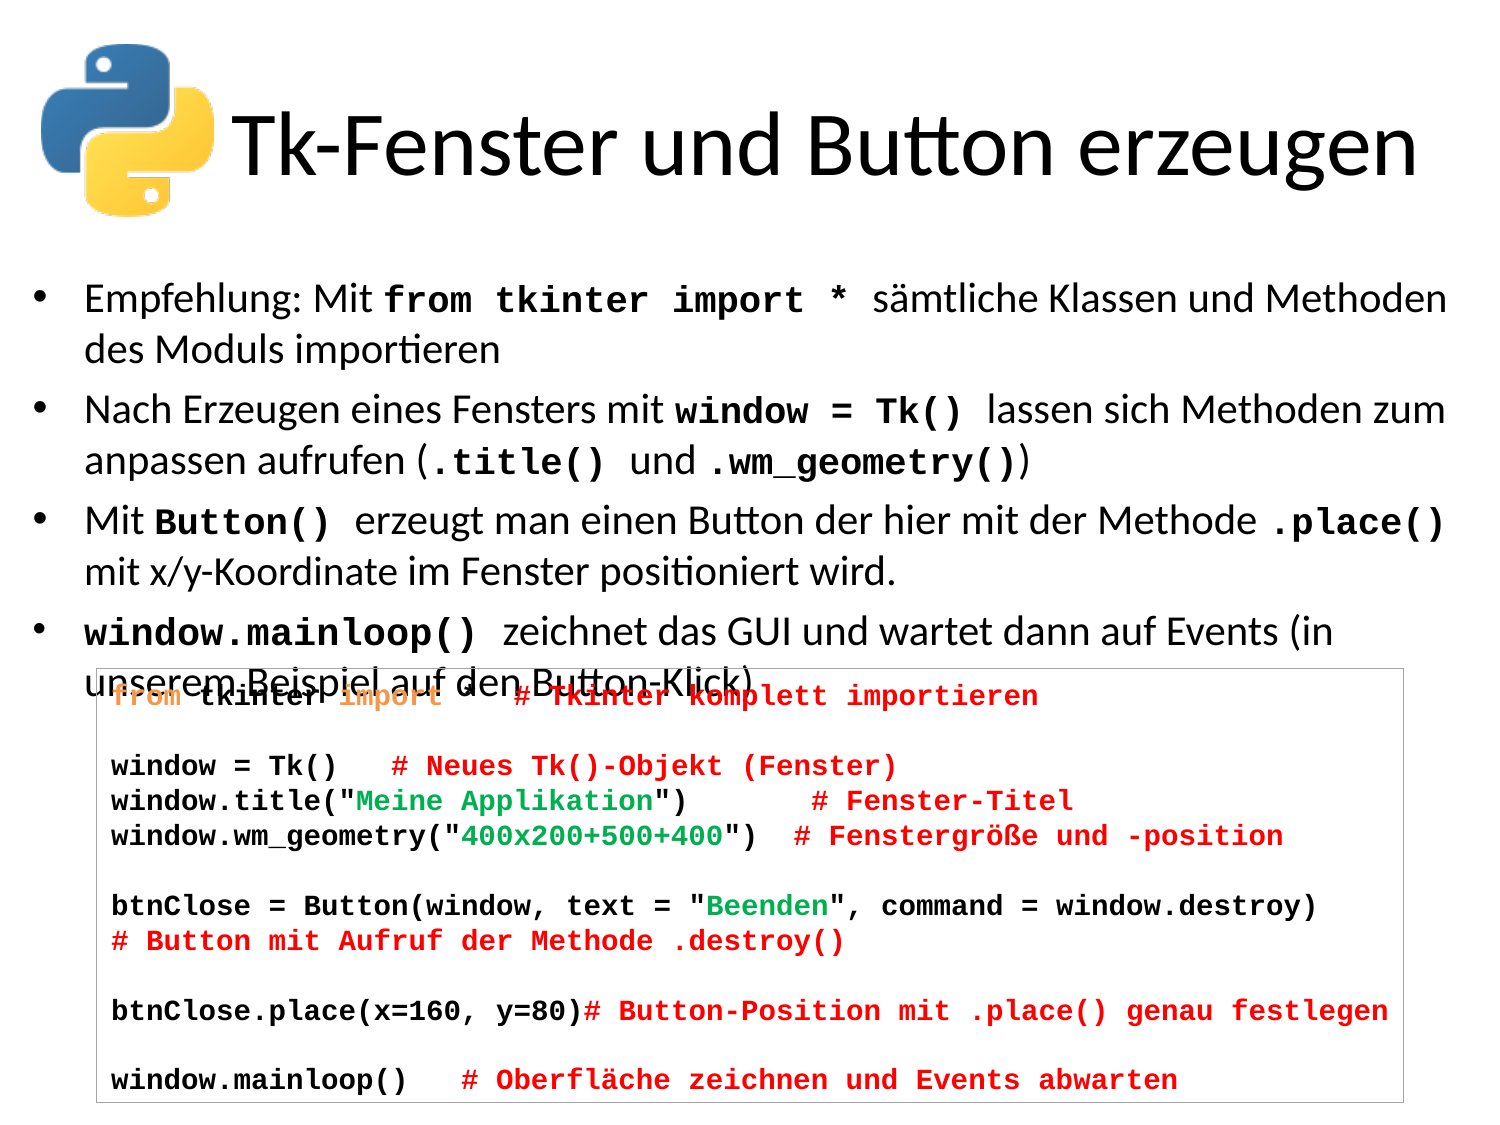

# Tk-Fenster und Button erzeugen
Empfehlung: Mit from tkinter import * sämtliche Klassen und Methoden des Moduls importieren
Nach Erzeugen eines Fensters mit window = Tk() lassen sich Methoden zum anpassen aufrufen (.title() und .wm_geometry())
Mit Button() erzeugt man einen Button der hier mit der Methode .place() mit x/y-Koordinate im Fenster positioniert wird.
window.mainloop() zeichnet das GUI und wartet dann auf Events (in unserem Beispiel auf den Button-Klick)
from tkinter import *  # Tkinter komplett importieren

window = Tk()   # Neues Tk()-Objekt (Fenster)
window.title("Meine Applikation")       # Fenster-Titel
window.wm_geometry("400x200+500+400")  # Fenstergröße und -position

btnClose = Button(window, text = "Beenden", command = window.destroy)
# Button mit Aufruf der Methode .destroy()

btnClose.place(x=160, y=80)# Button-Position mit .place() genau festlegen

window.mainloop()   # Oberfläche zeichnen und Events abwarten